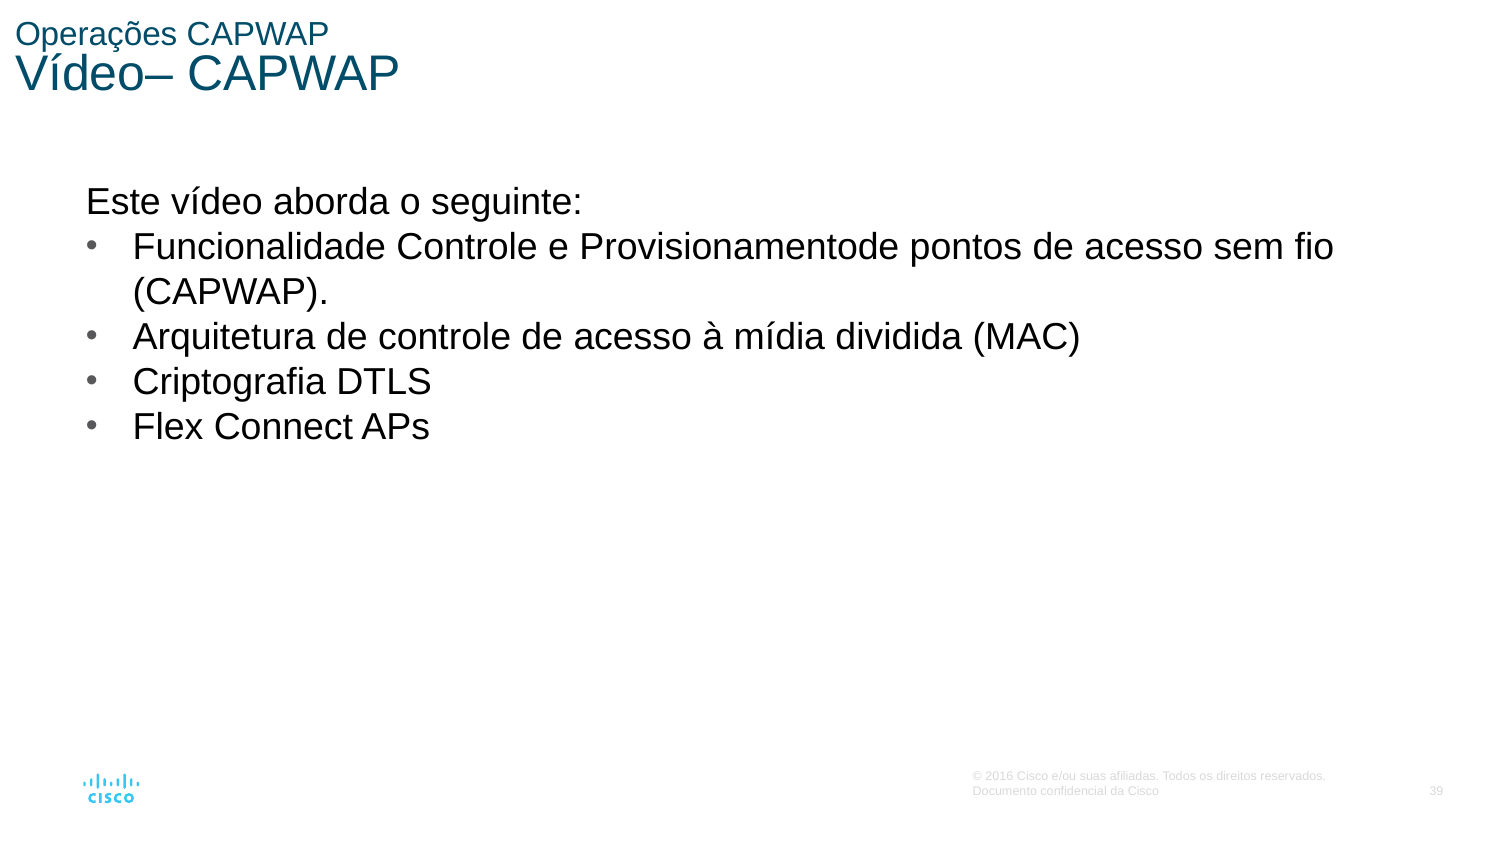

# Operações CAPWAP Vídeo– CAPWAP
Este vídeo aborda o seguinte:
Funcionalidade Controle e Provisionamentode pontos de acesso sem fio (CAPWAP).
Arquitetura de controle de acesso à mídia dividida (MAC)
Criptografia DTLS
Flex Connect APs